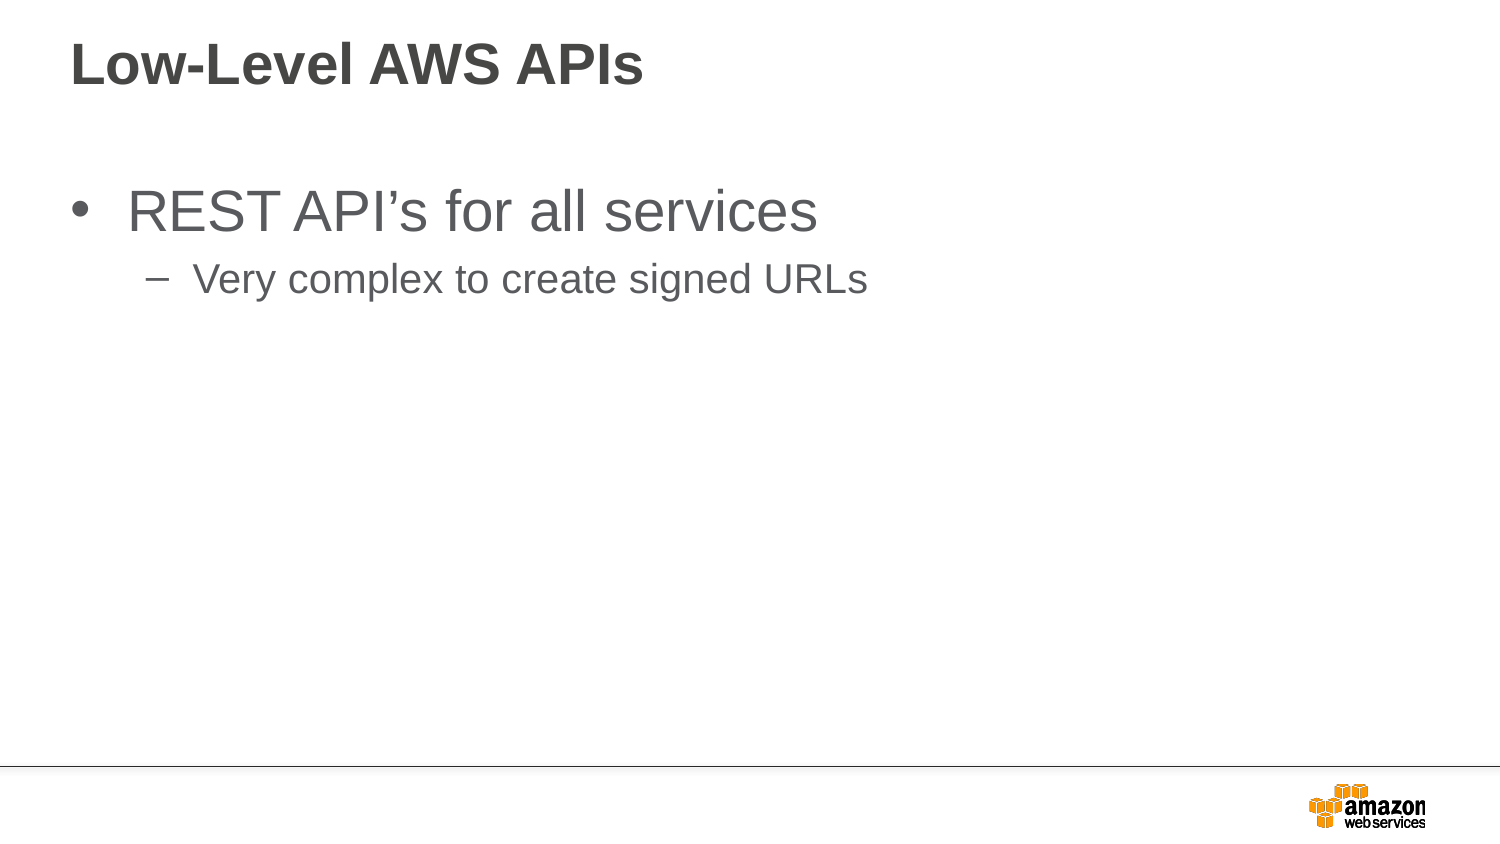

# Low-Level AWS APIs
REST API’s for all services
Very complex to create signed URLs